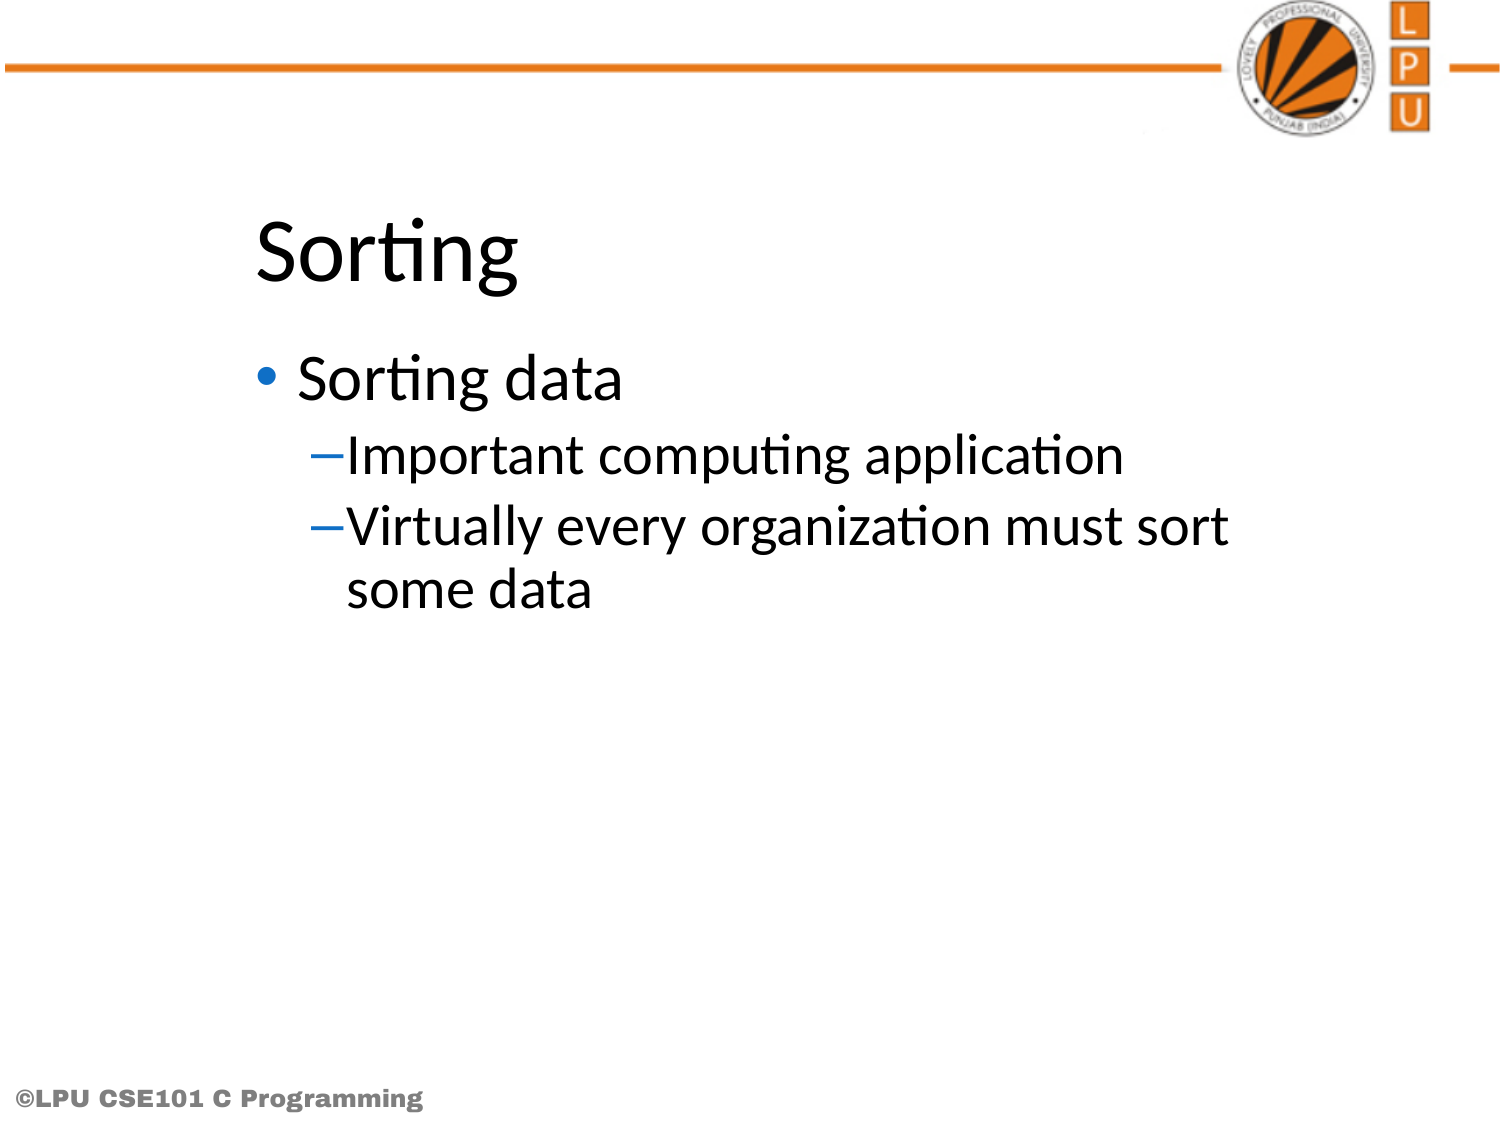

# Sorting
Sorting data
Important computing application
Virtually every organization must sort some data